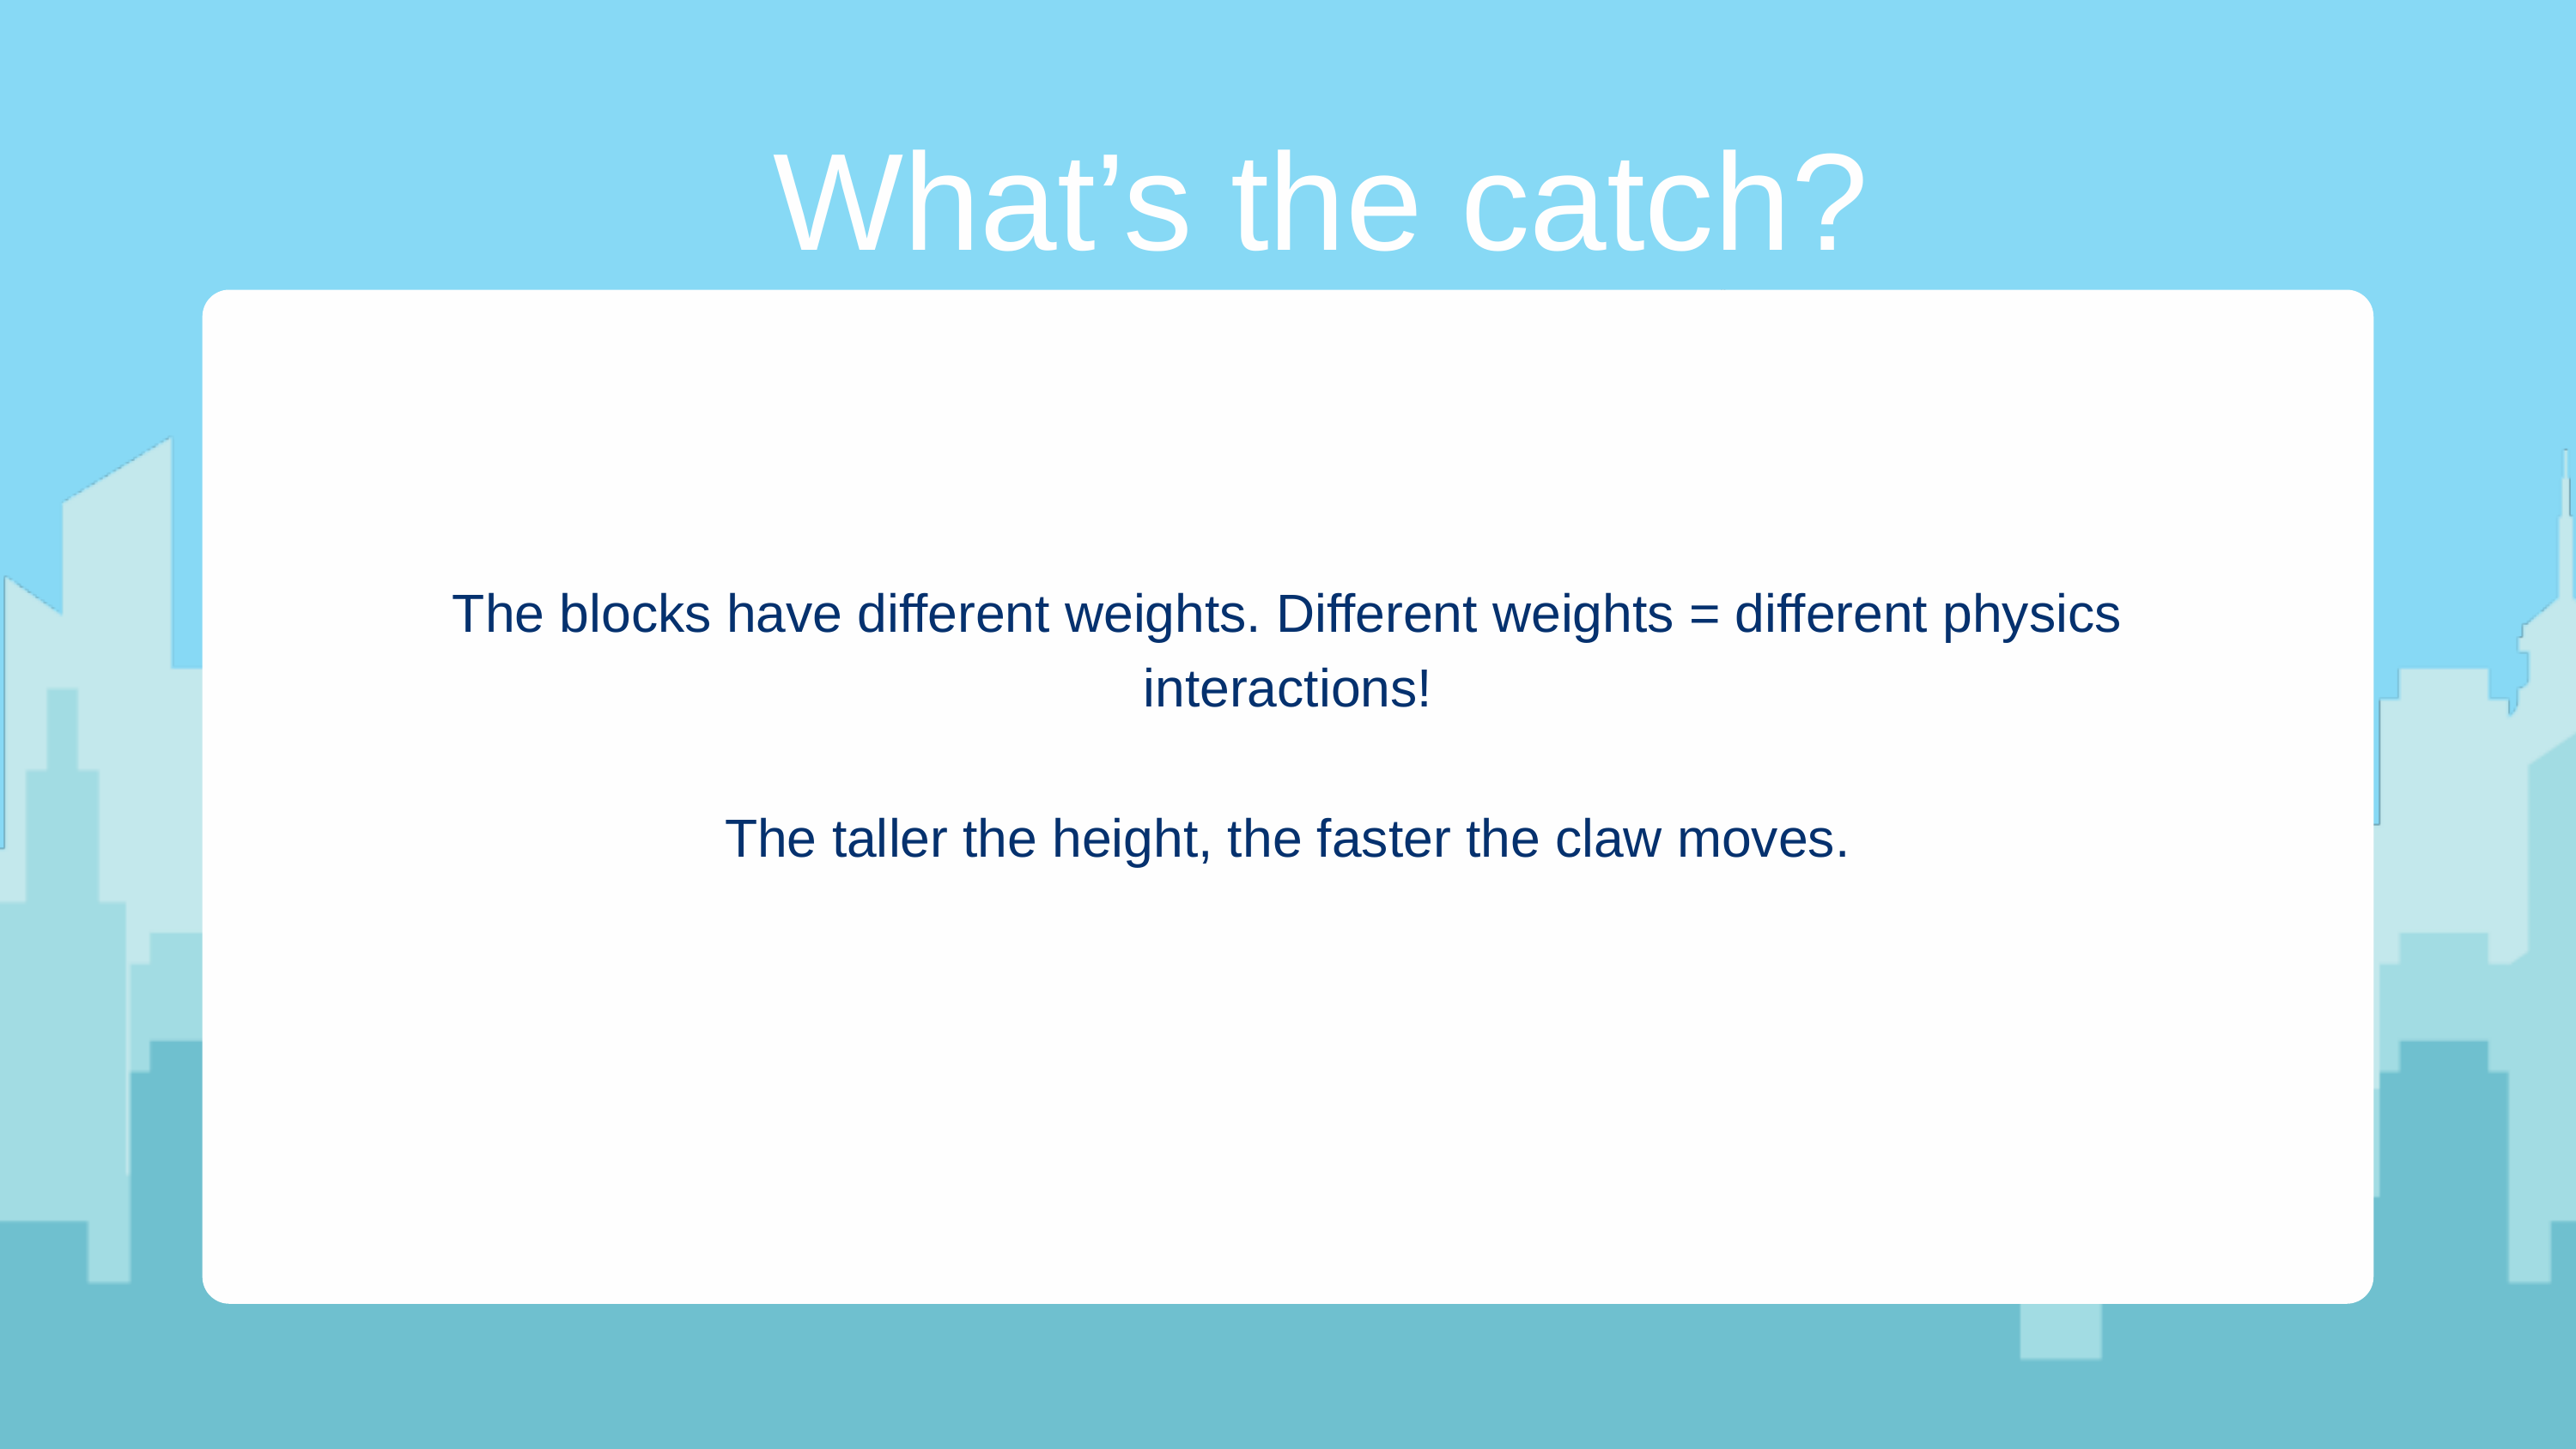

What’s the catch?

The blocks have different weights. Different weights = different physics interactions!

The taller the height, the faster the claw moves.